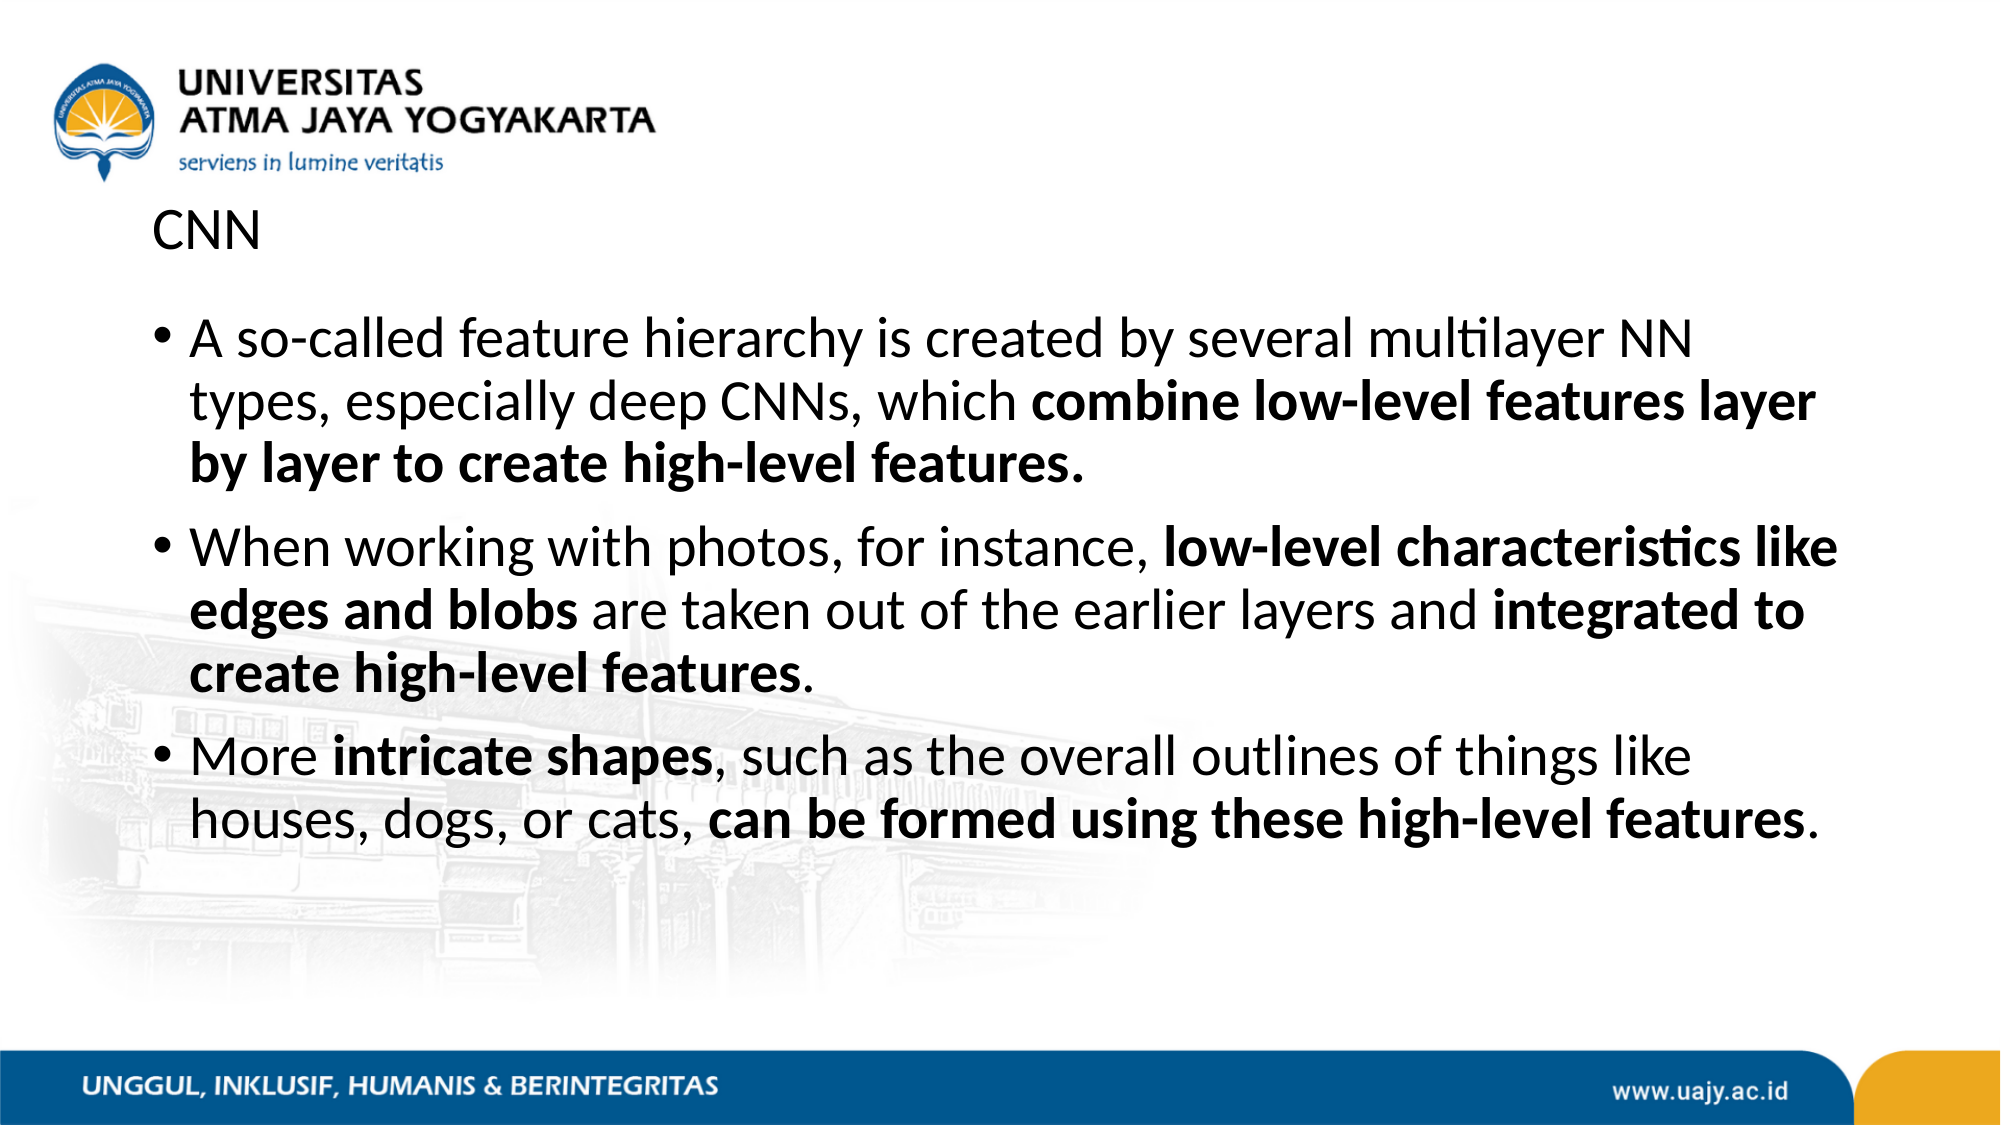

# CNN
A so-called feature hierarchy is created by several multilayer NN types, especially deep CNNs, which combine low-level features layer by layer to create high-level features.
When working with photos, for instance, low-level characteristics like edges and blobs are taken out of the earlier layers and integrated to create high-level features.
More intricate shapes, such as the overall outlines of things like houses, dogs, or cats, can be formed using these high-level features.